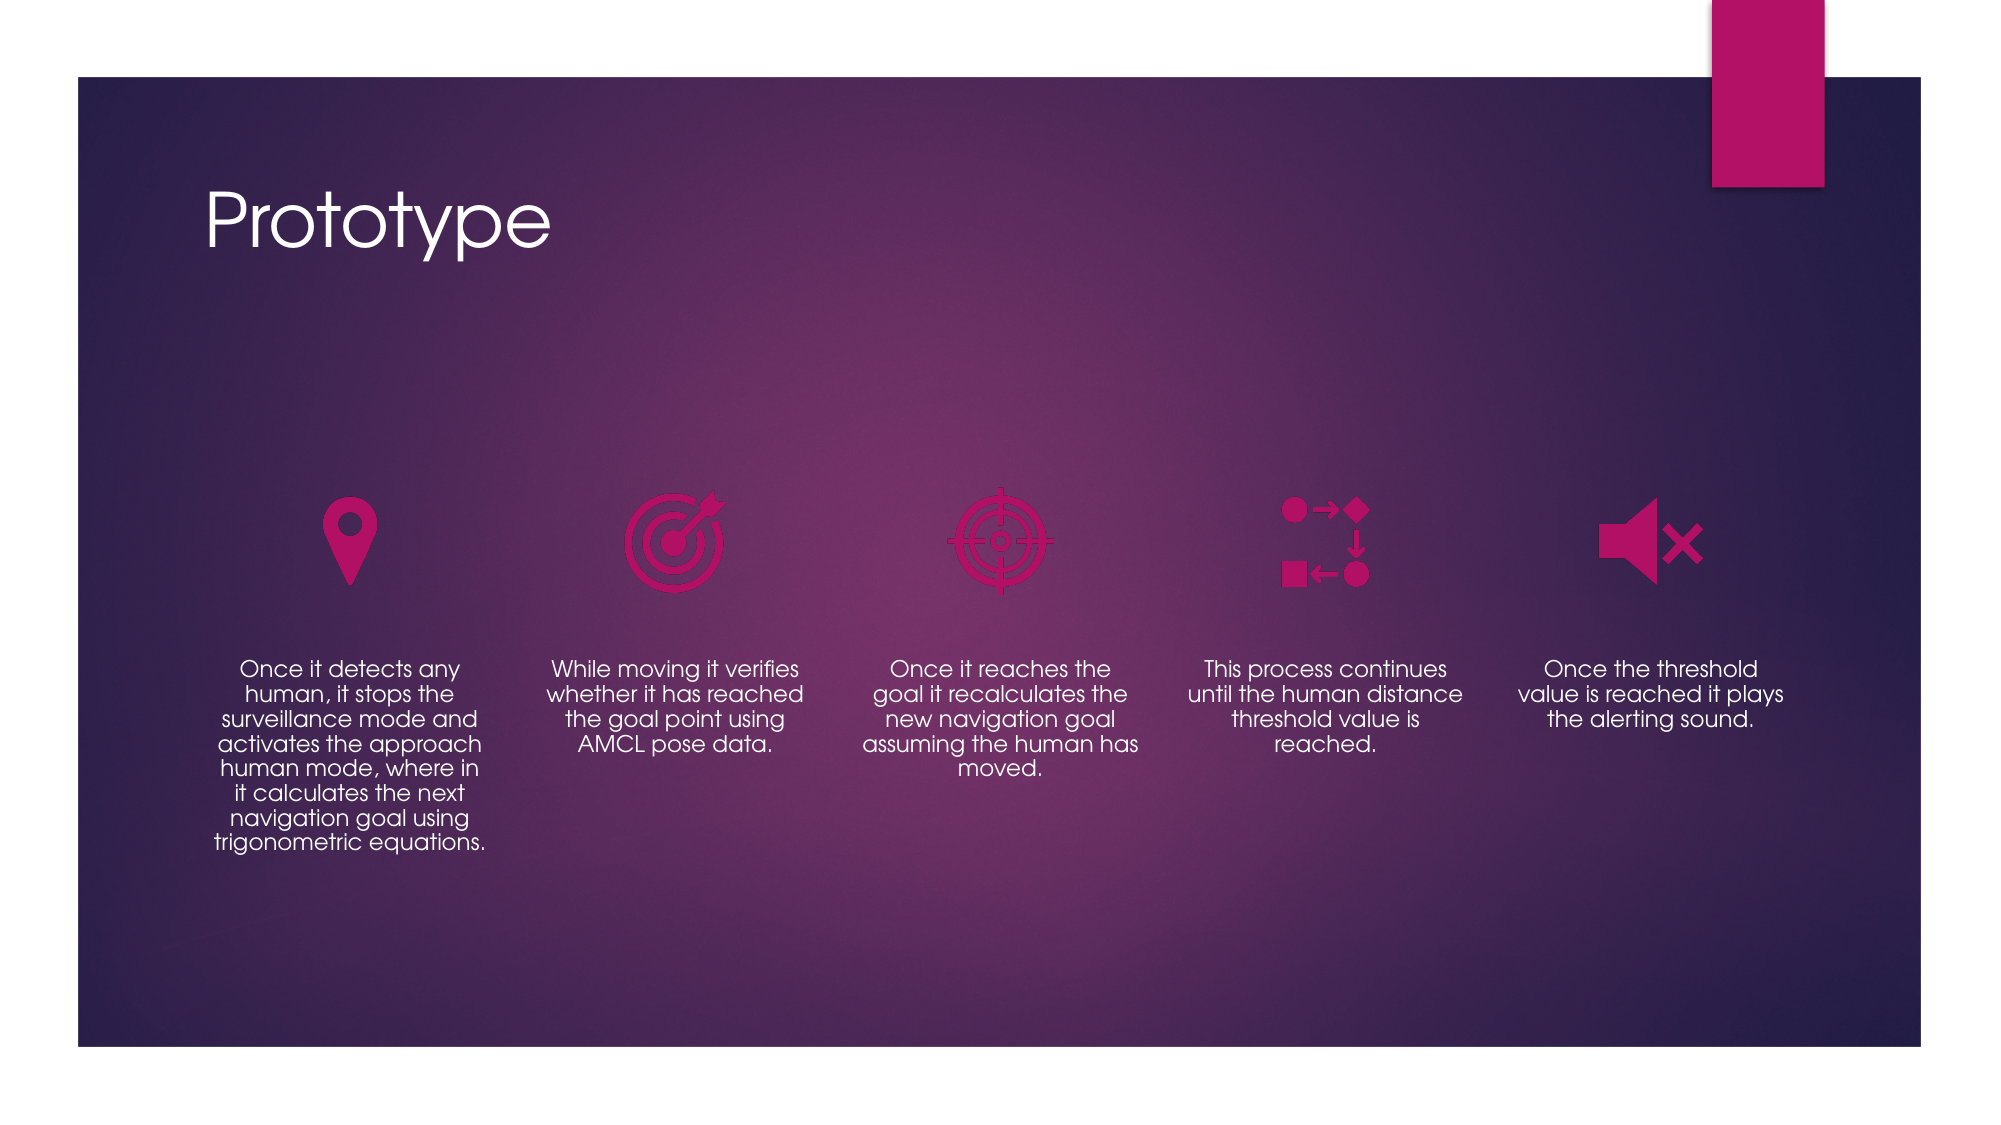

5
# Prototype
Once it detects any human, it stops the surveillance mode and activates the approach human mode, where in it calculates the next navigation goal using trigonometric equations.
While moving it verifies whether it has reached the goal point using AMCL pose data.
Once it reaches the goal it recalculates the new navigation goal assuming the human has moved.
This process continues until the human distance threshold value is reached.
Once the threshold value is reached it plays the alerting sound.